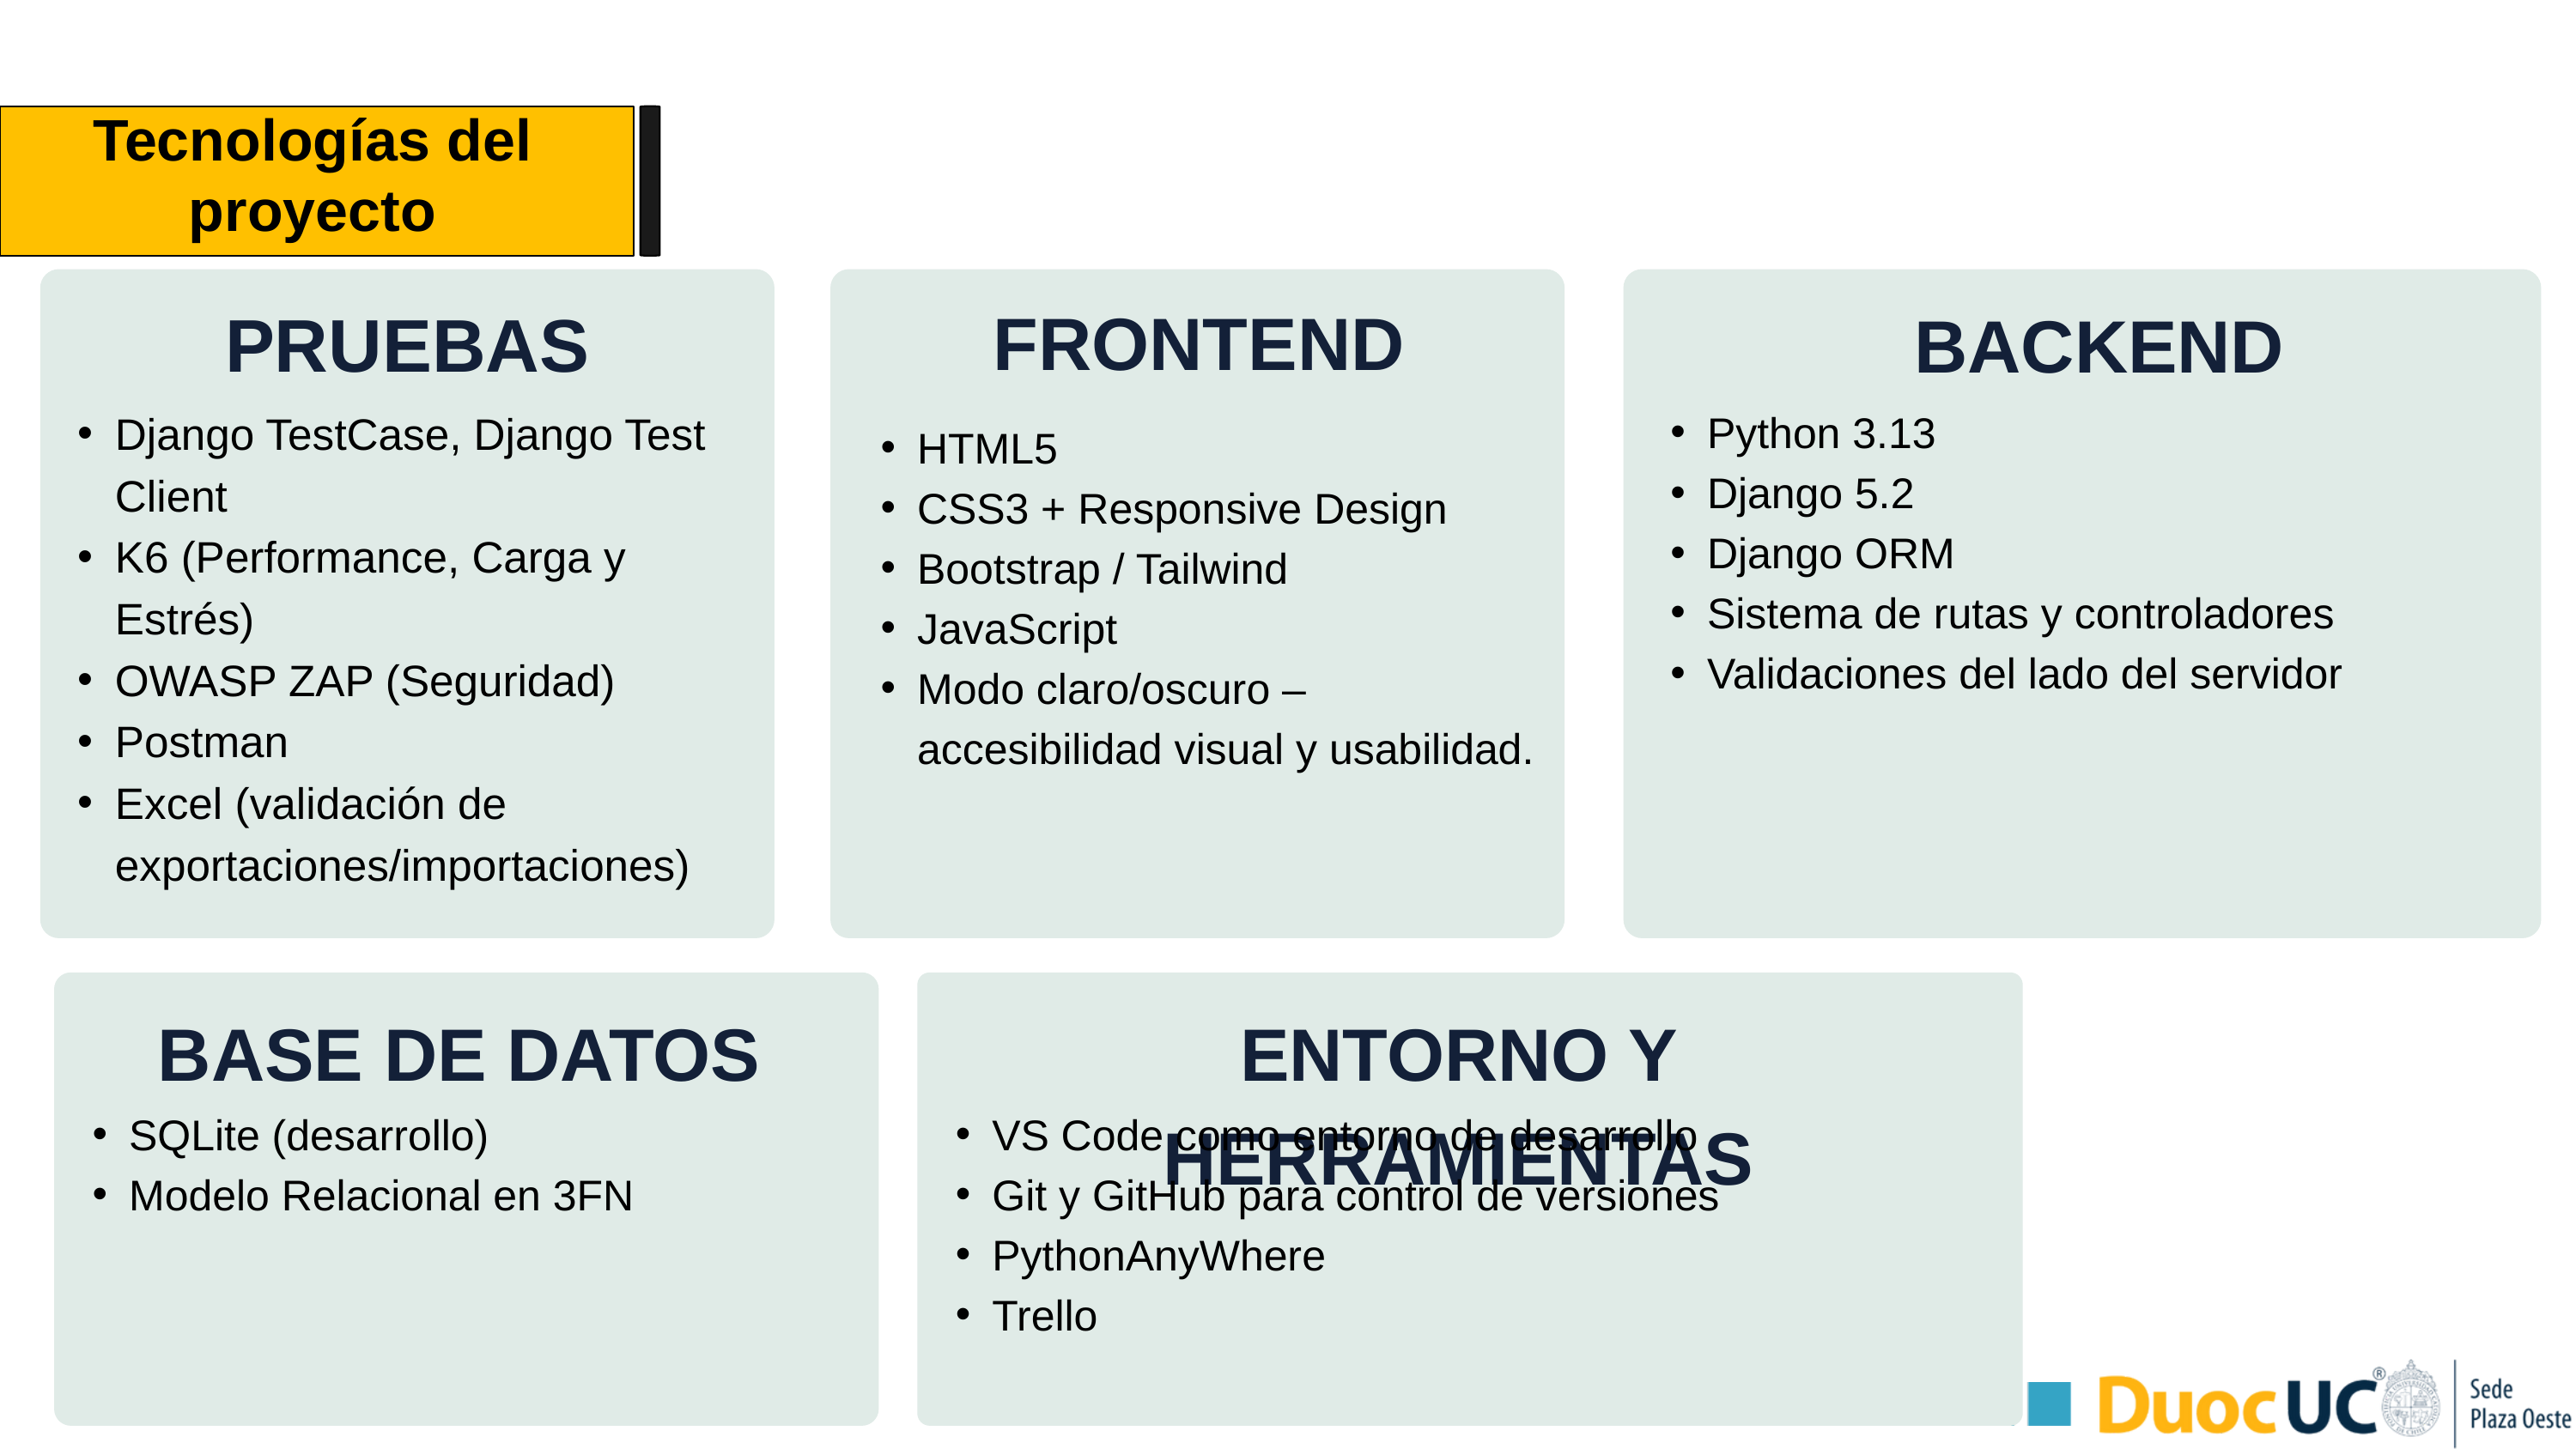

Tecnologías del proyecto

FRONTEND
PRUEBAS
BACKEND
Django TestCase, Django Test Client
K6 (Performance, Carga y Estrés)
OWASP ZAP (Seguridad)
Postman
Excel (validación de exportaciones/importaciones)
Python 3.13
Django 5.2
Django ORM
Sistema de rutas y controladores
Validaciones del lado del servidor
HTML5
CSS3 + Responsive Design
Bootstrap / Tailwind
JavaScript
Modo claro/oscuro – accesibilidad visual y usabilidad.

BASE DE DATOS
ENTORNO Y HERRAMIENTAS
SQLite (desarrollo)
Modelo Relacional en 3FN
VS Code como entorno de desarrollo
Git y GitHub para control de versiones
PythonAnyWhere
Trello